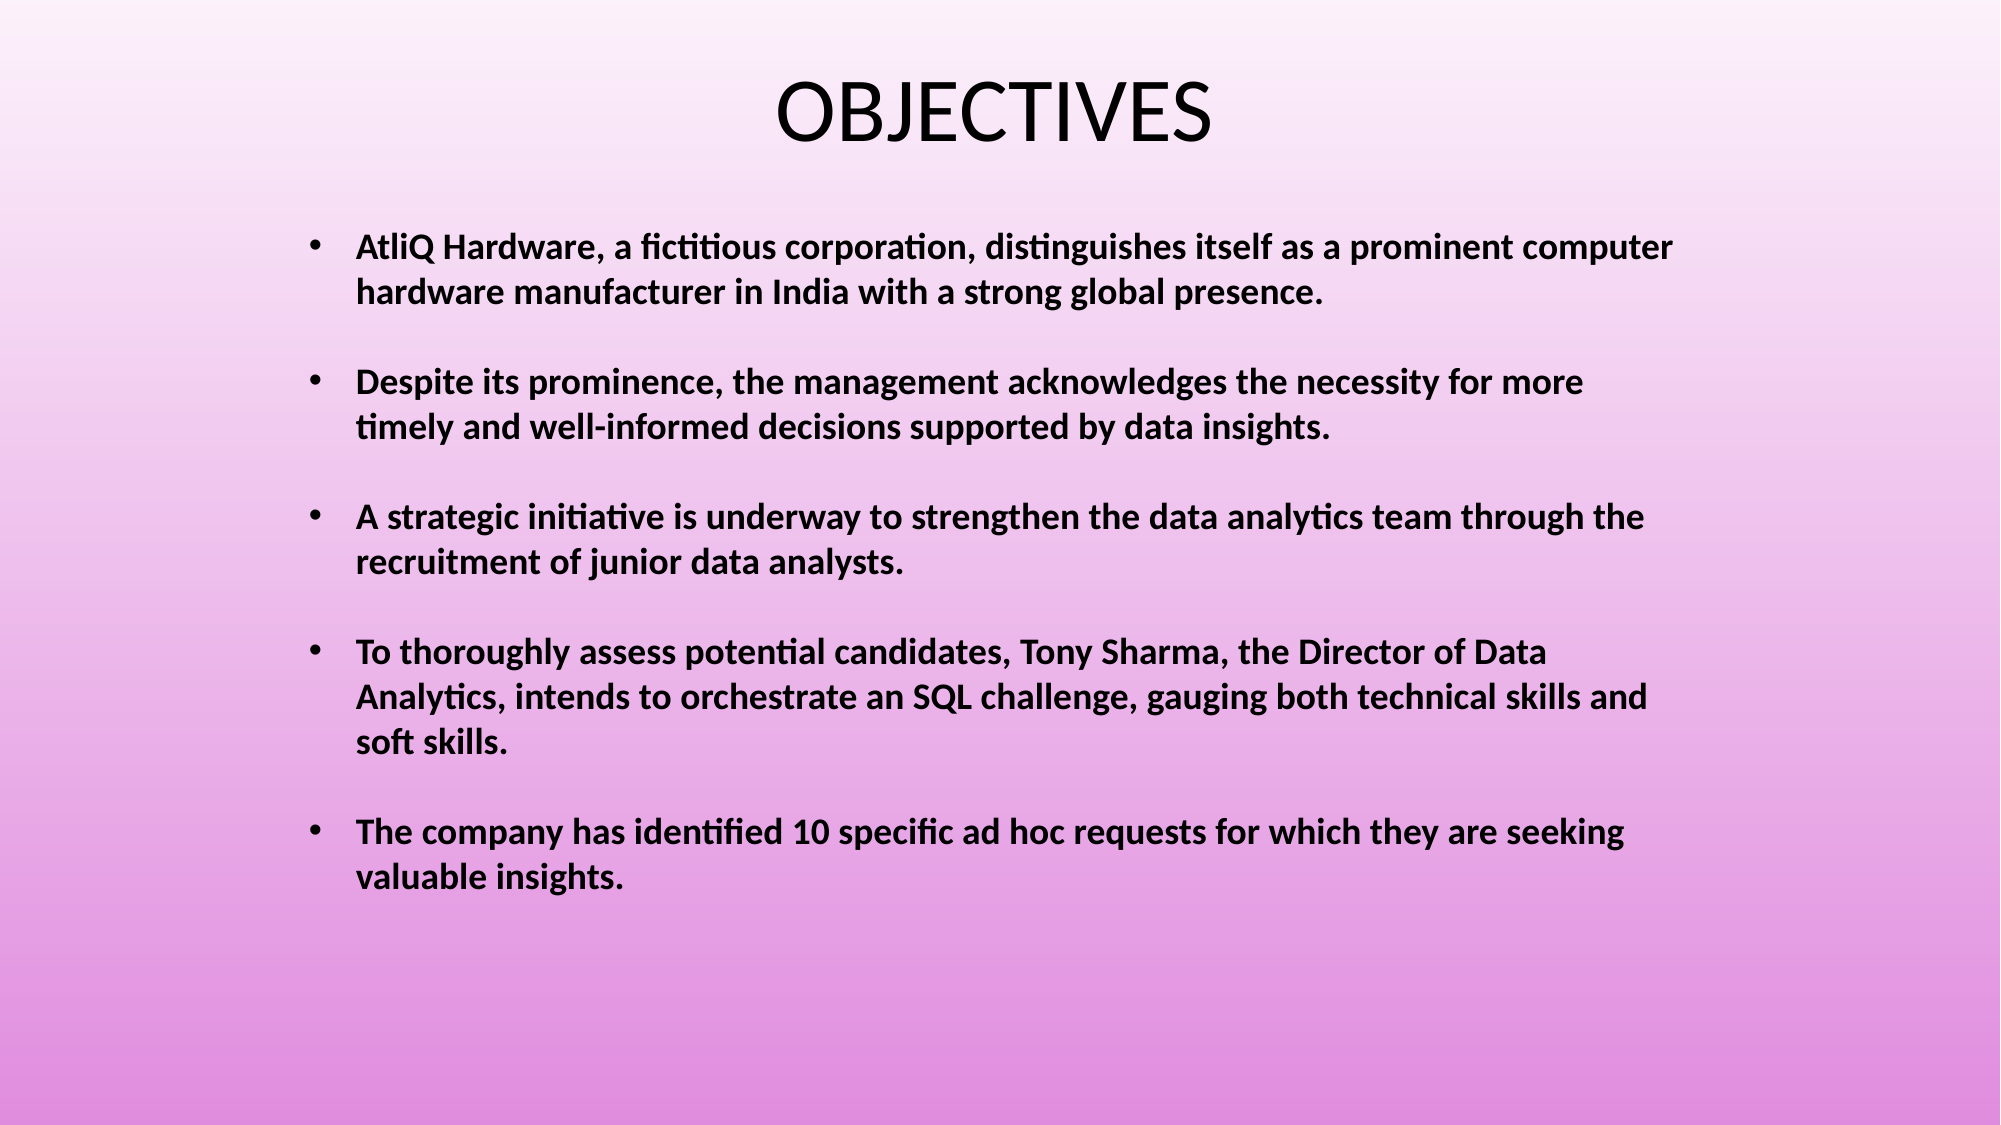

OBJECTIVES
AtliQ Hardware, a fictitious corporation, distinguishes itself as a prominent computer hardware manufacturer in India with a strong global presence.

Despite its prominence, the management acknowledges the necessity for more timely and well-informed decisions supported by data insights.

A strategic initiative is underway to strengthen the data analytics team through the recruitment of junior data analysts.

To thoroughly assess potential candidates, Tony Sharma, the Director of Data Analytics, intends to orchestrate an SQL challenge, gauging both technical skills and soft skills.

The company has identified 10 specific ad hoc requests for which they are seeking valuable insights.